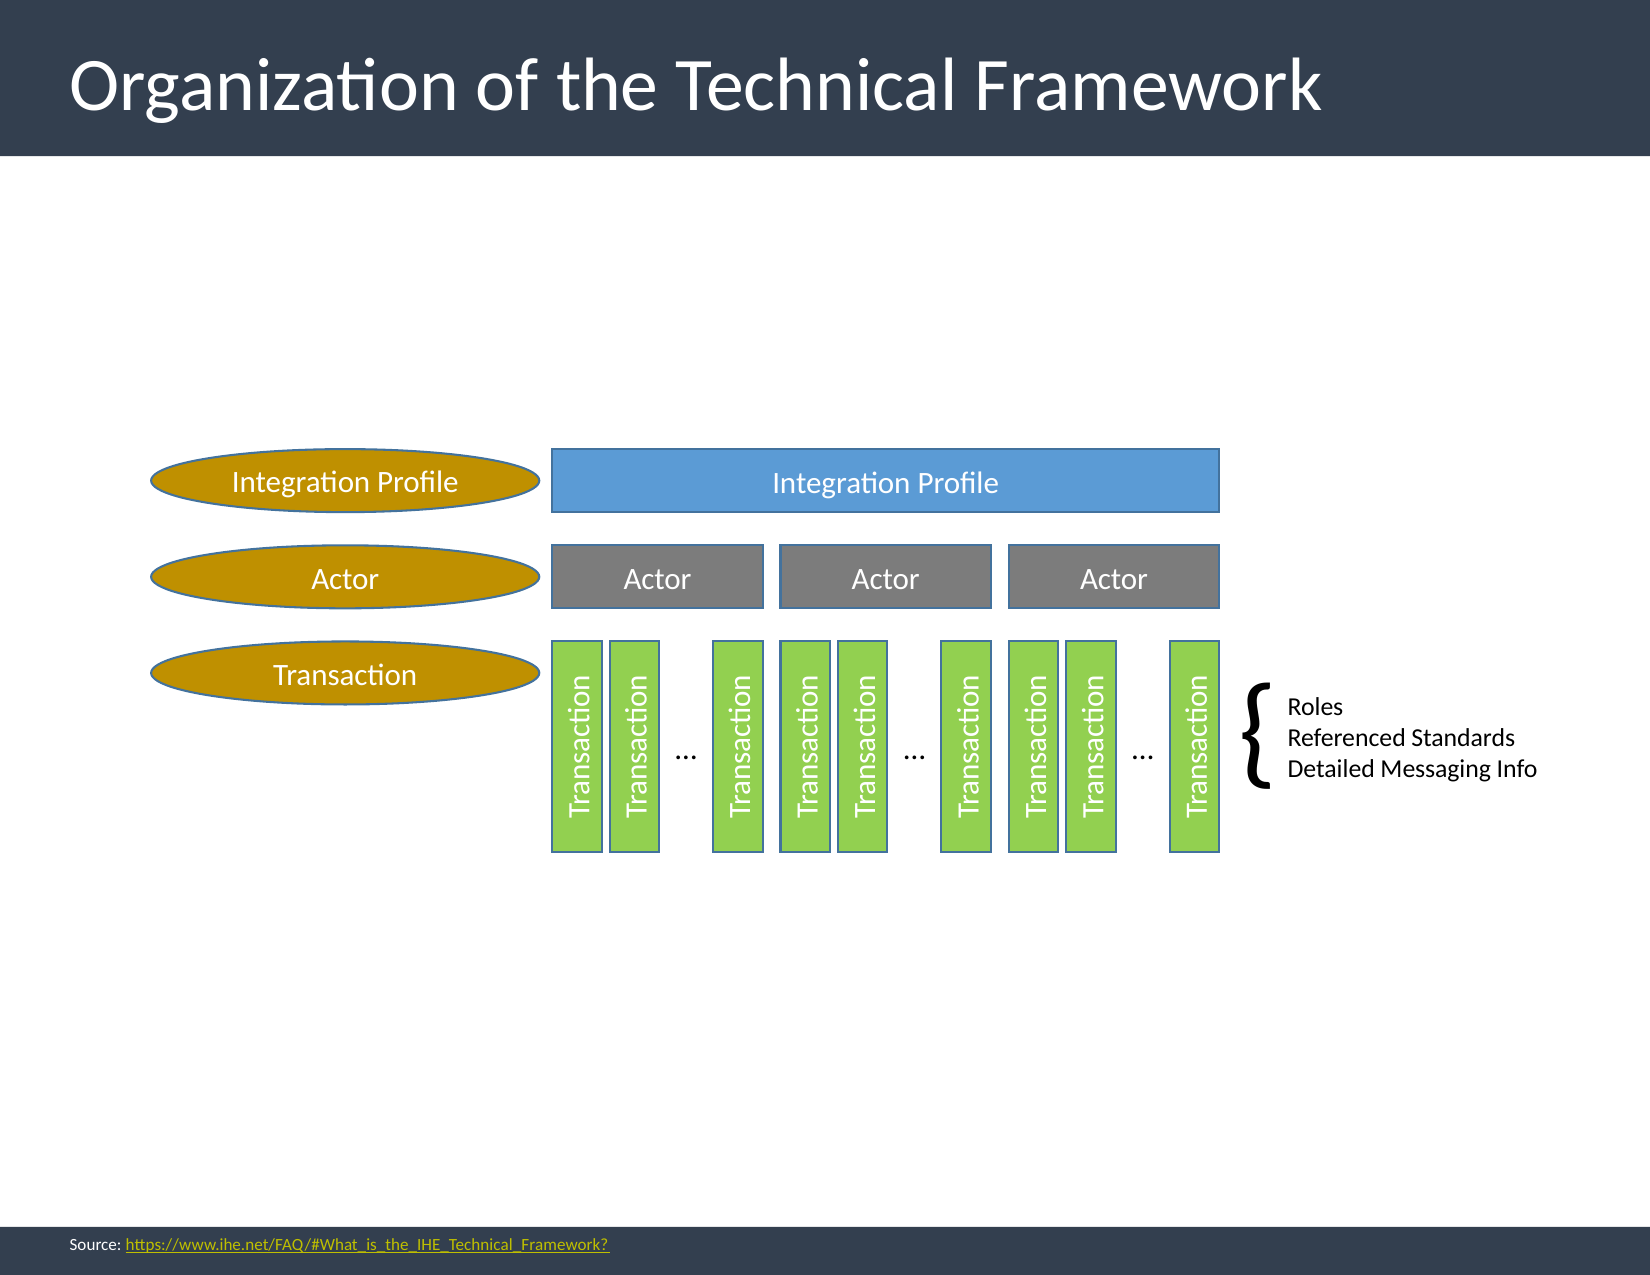

# Organization of the Technical Framework
Integration Profile
Integration Profile
Actor
Actor
Actor
Actor
{
Transaction
Roles
Referenced Standards
Detailed Messaging Info
…
…
…
Transaction
Transaction
Transaction
Transaction
Transaction
Transaction
Transaction
Transaction
Transaction
Source: https://www.ihe.net/FAQ/#What_is_the_IHE_Technical_Framework?